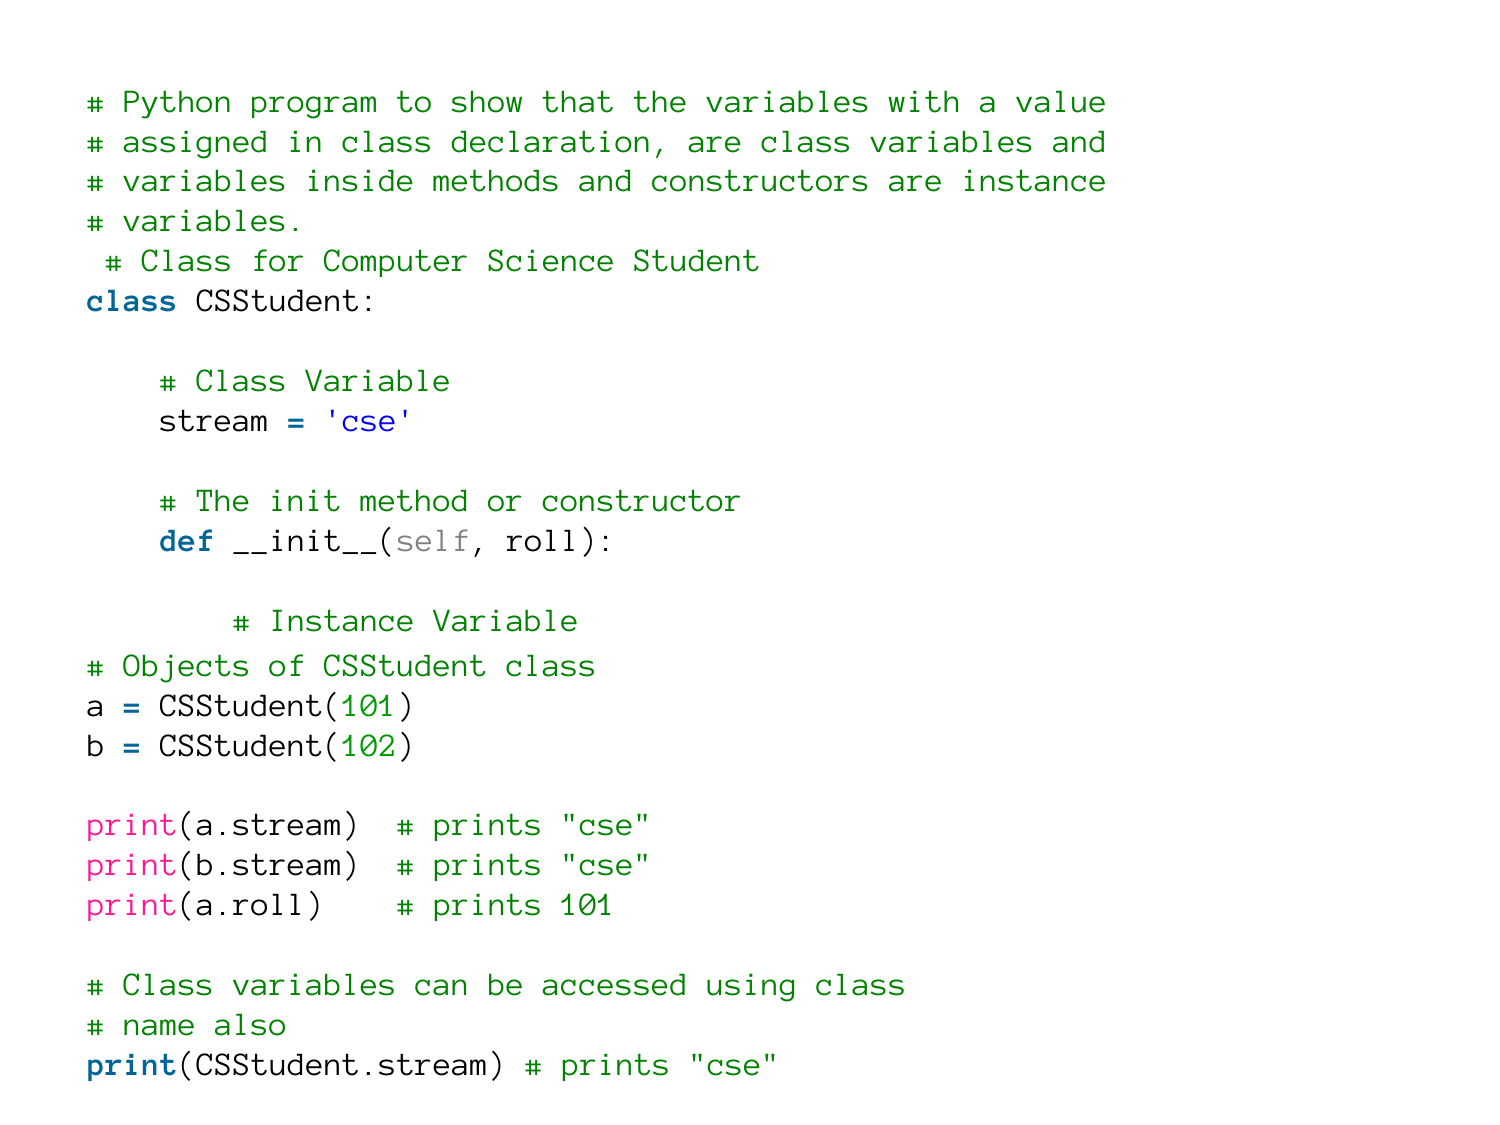

# Python program to show that the variables with a value
# assigned in class declaration, are class variables and
# variables inside methods and constructors are instance
# variables.
 # Class for Computer Science Student
class CSStudent:

    # Class Variable
    stream = 'cse'

    # The init method or constructor
    def __init__(self, roll):

        # Instance Variable
        self.roll = roll

# Objects of CSStudent class
a = CSStudent(101)
b = CSStudent(102)

print(a.stream)  # prints "cse"
print(b.stream)  # prints "cse"
print(a.roll)    # prints 101

# Class variables can be accessed using class
# name also
print(CSStudent.stream) # prints "cse"